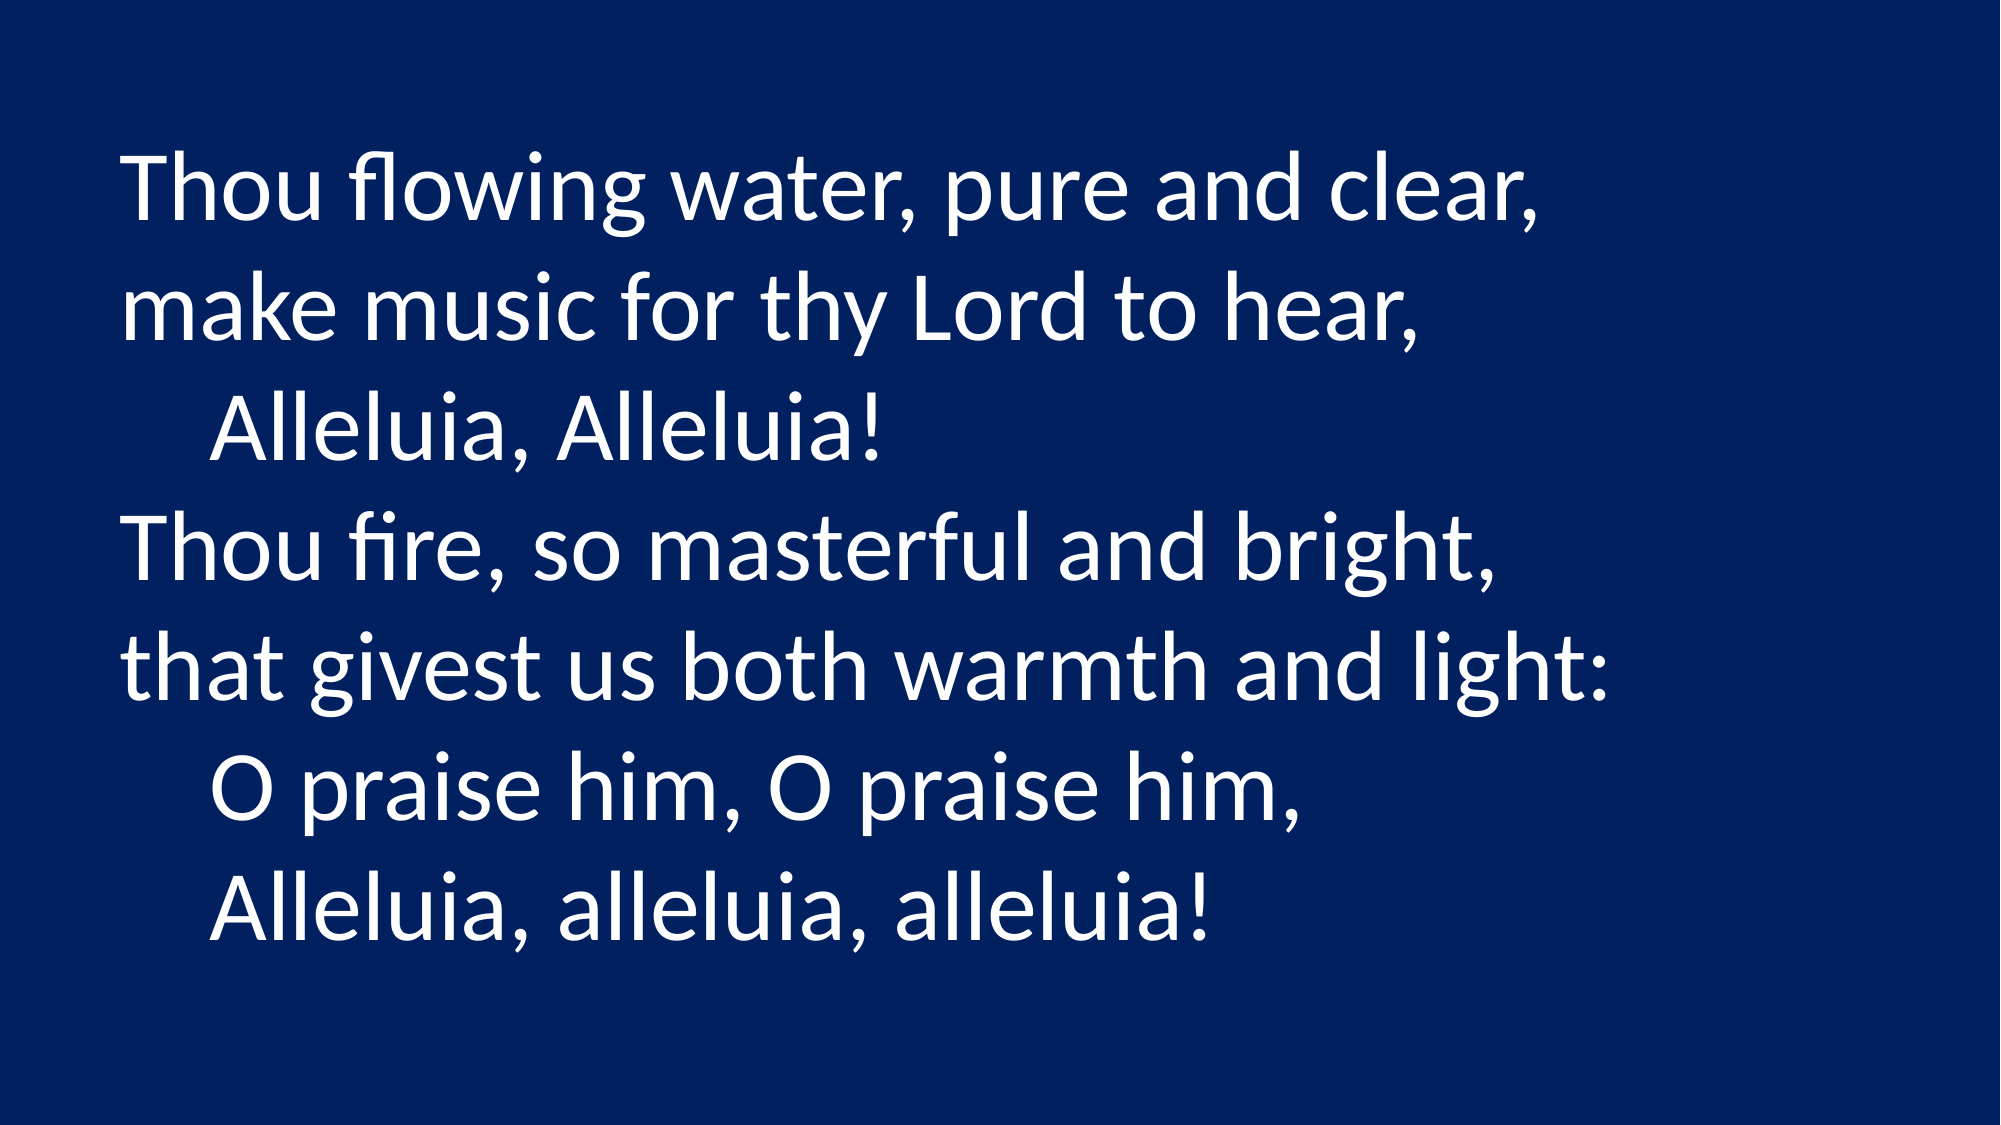

Thou flowing water, pure and clear,
make music for thy Lord to hear,
    Alleluia, Alleluia!
Thou fire, so masterful and bright,
that givest us both warmth and light:
    O praise him, O praise him,
    Alleluia, alleluia, alleluia!